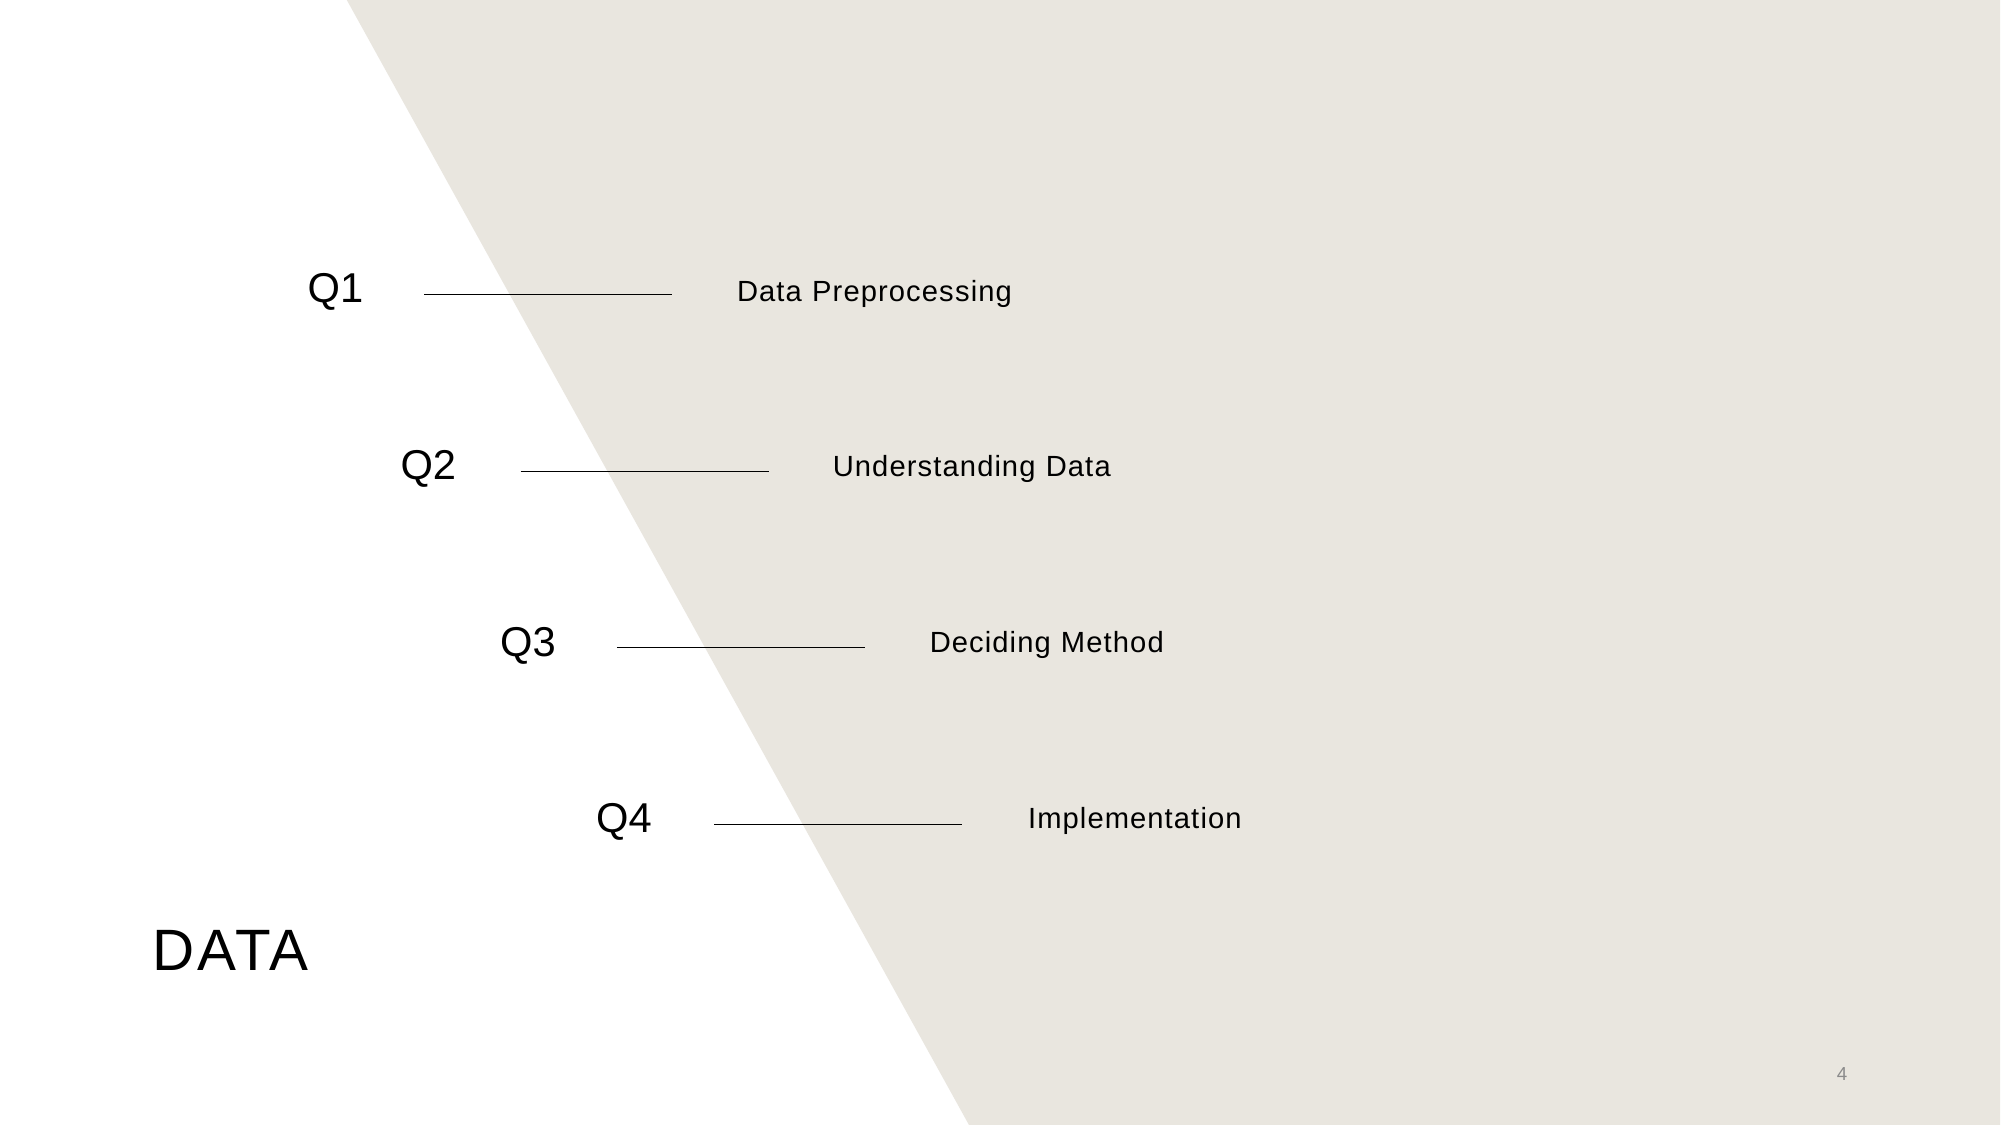

Q1
Data Preprocessing
Q2
Understanding Data
Q3
Deciding Method
Q4
Implementation
# Data
4